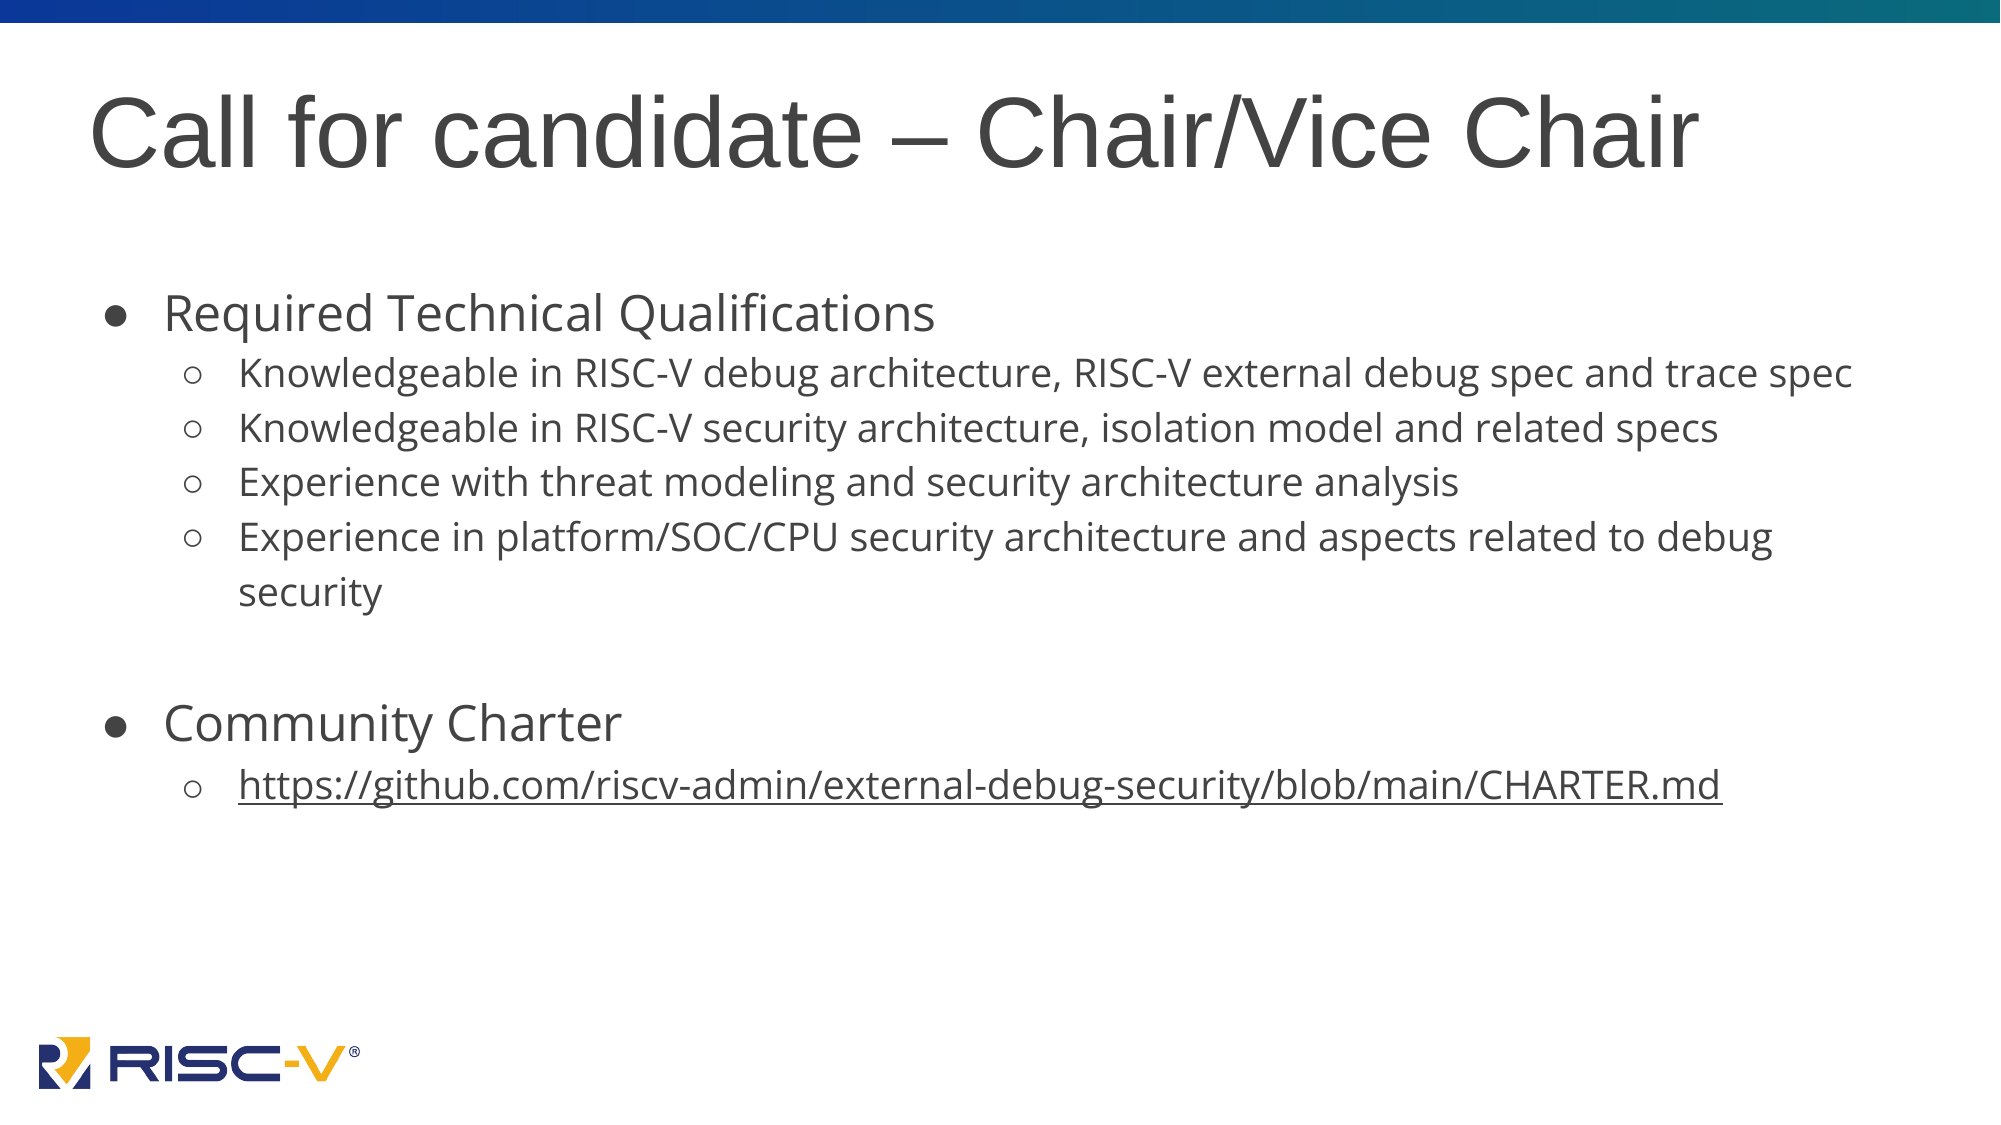

# Call for candidate – Chair/Vice Chair
Required Technical Qualifications
Knowledgeable in RISC-V debug architecture, RISC-V external debug spec and trace spec
Knowledgeable in RISC-V security architecture, isolation model and related specs
Experience with threat modeling and security architecture analysis
Experience in platform/SOC/CPU security architecture and aspects related to debug security

Community Charter
https://github.com/riscv-admin/external-debug-security/blob/main/CHARTER.md